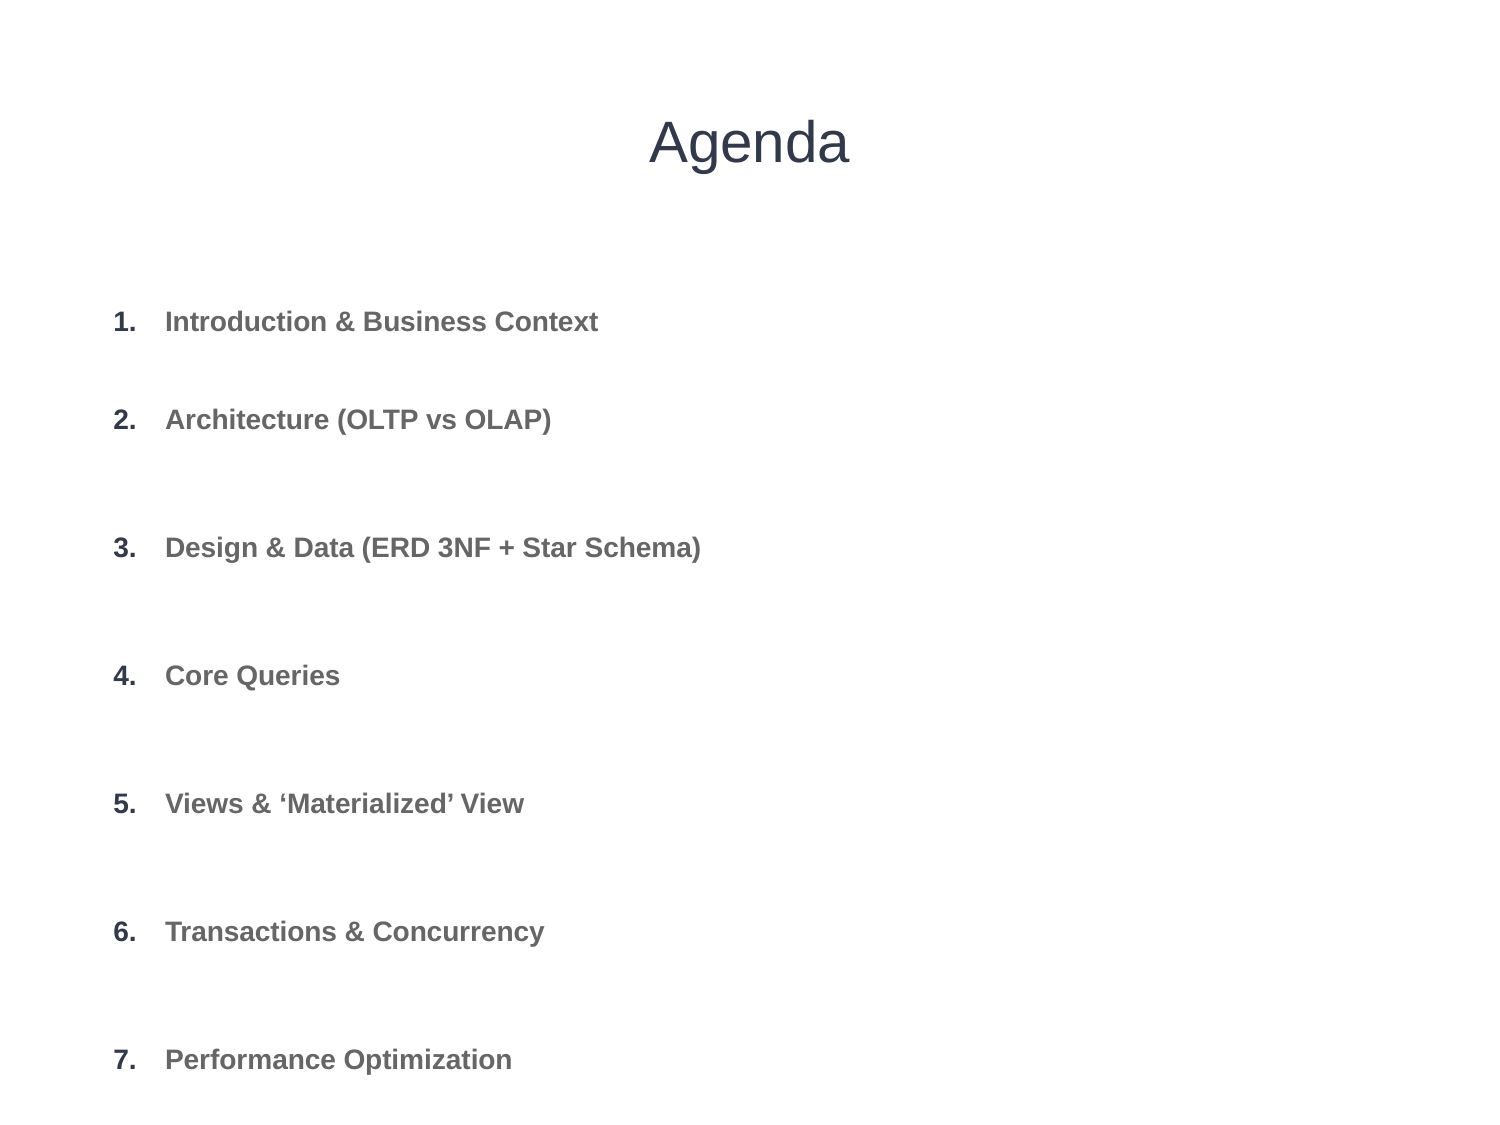

# Agenda
Introduction & Business Context
Architecture (OLTP vs OLAP)
Design & Data (ERD 3NF + Star Schema)
Core Queries
Views & ‘Materialized’ View
Transactions & Concurrency
Performance Optimization
Conclusion